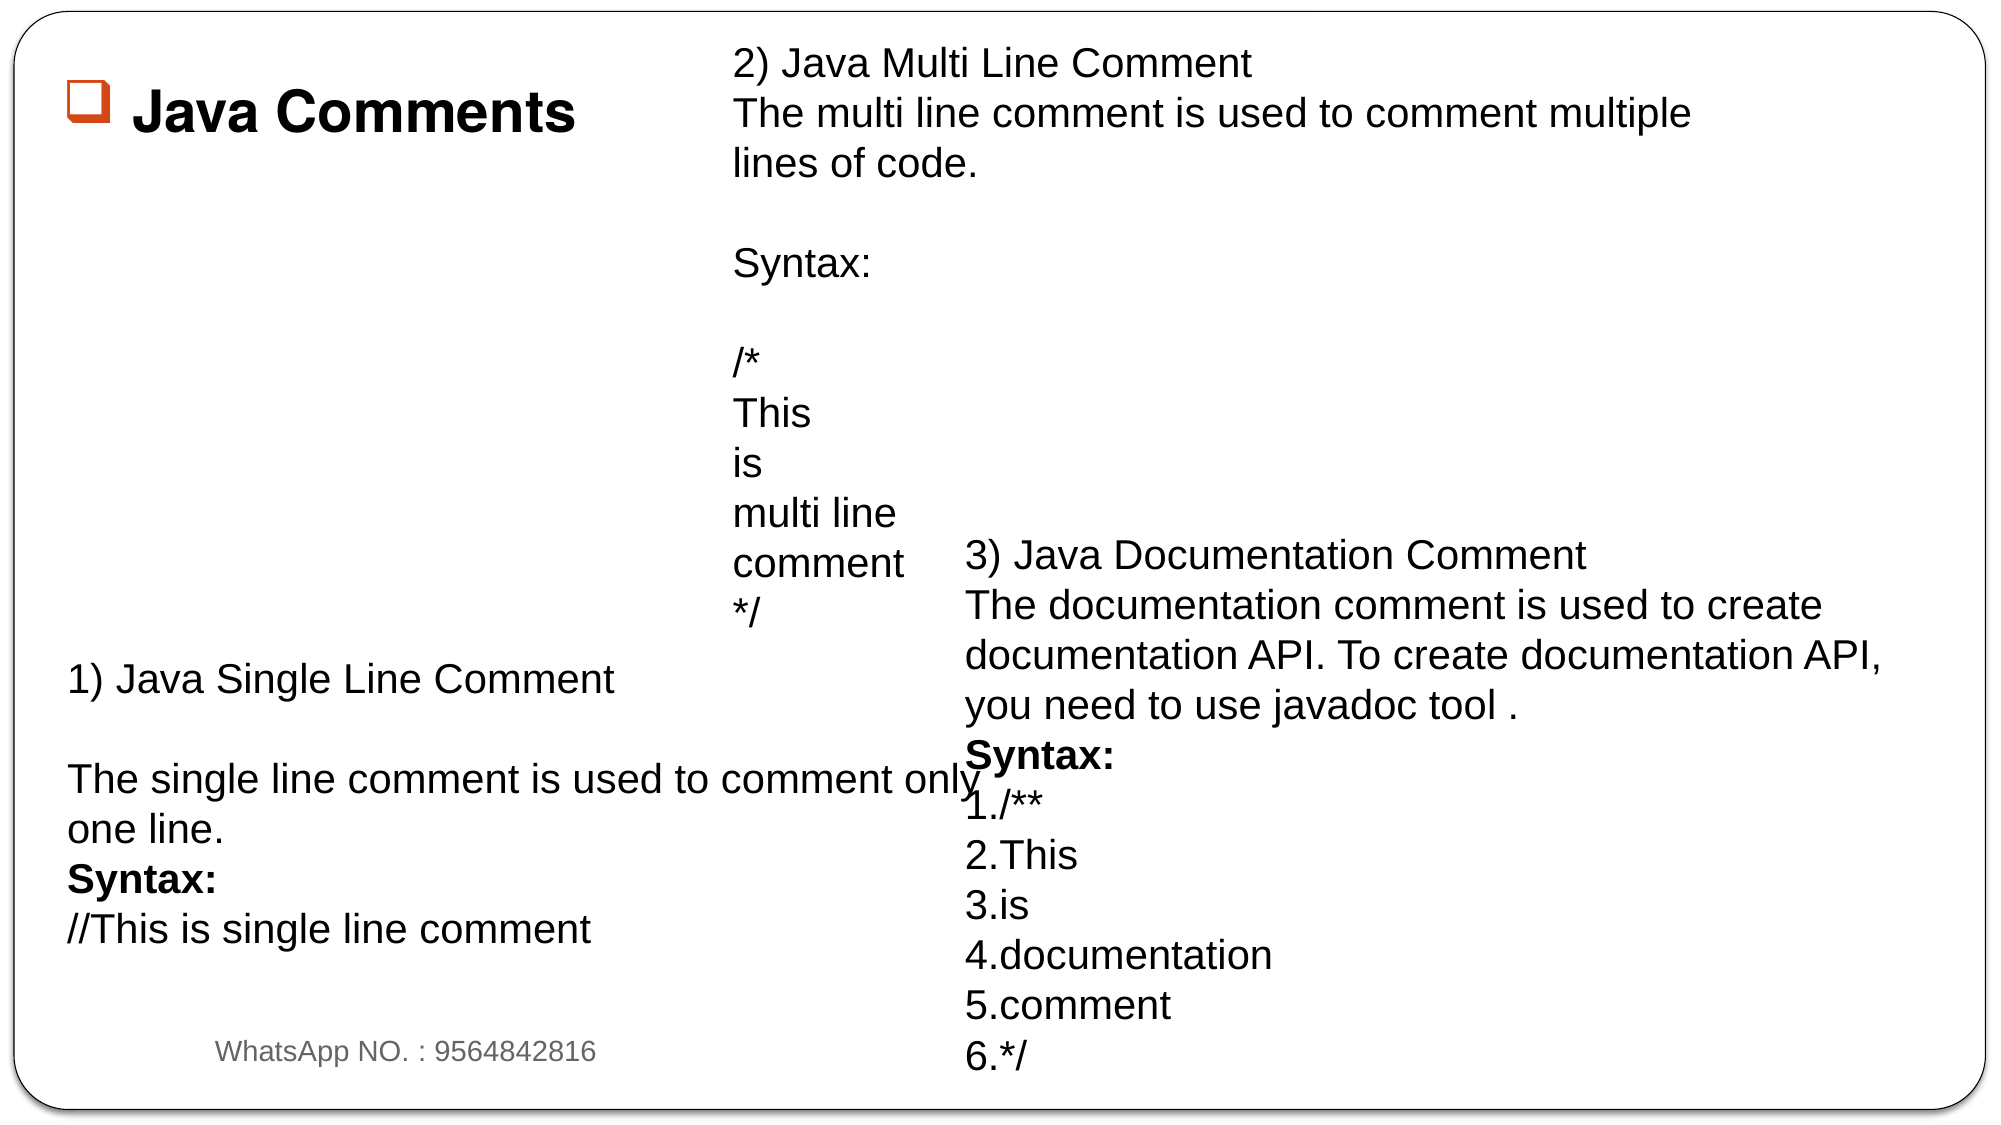

Java Comments
2) Java Multi Line Comment
The multi line comment is used to comment multiple lines of code.

Syntax:

/*
This
is
multi line
comment
*/
3) Java Documentation Comment
The documentation comment is used to create documentation API. To create documentation API, you need to use javadoc tool .
Syntax:
/**
This
is
documentation
comment
*/
1) Java Single Line Comment

The single line comment is used to comment only one line.
Syntax:
//This is single line comment

WhatsApp NO. : 9564842816